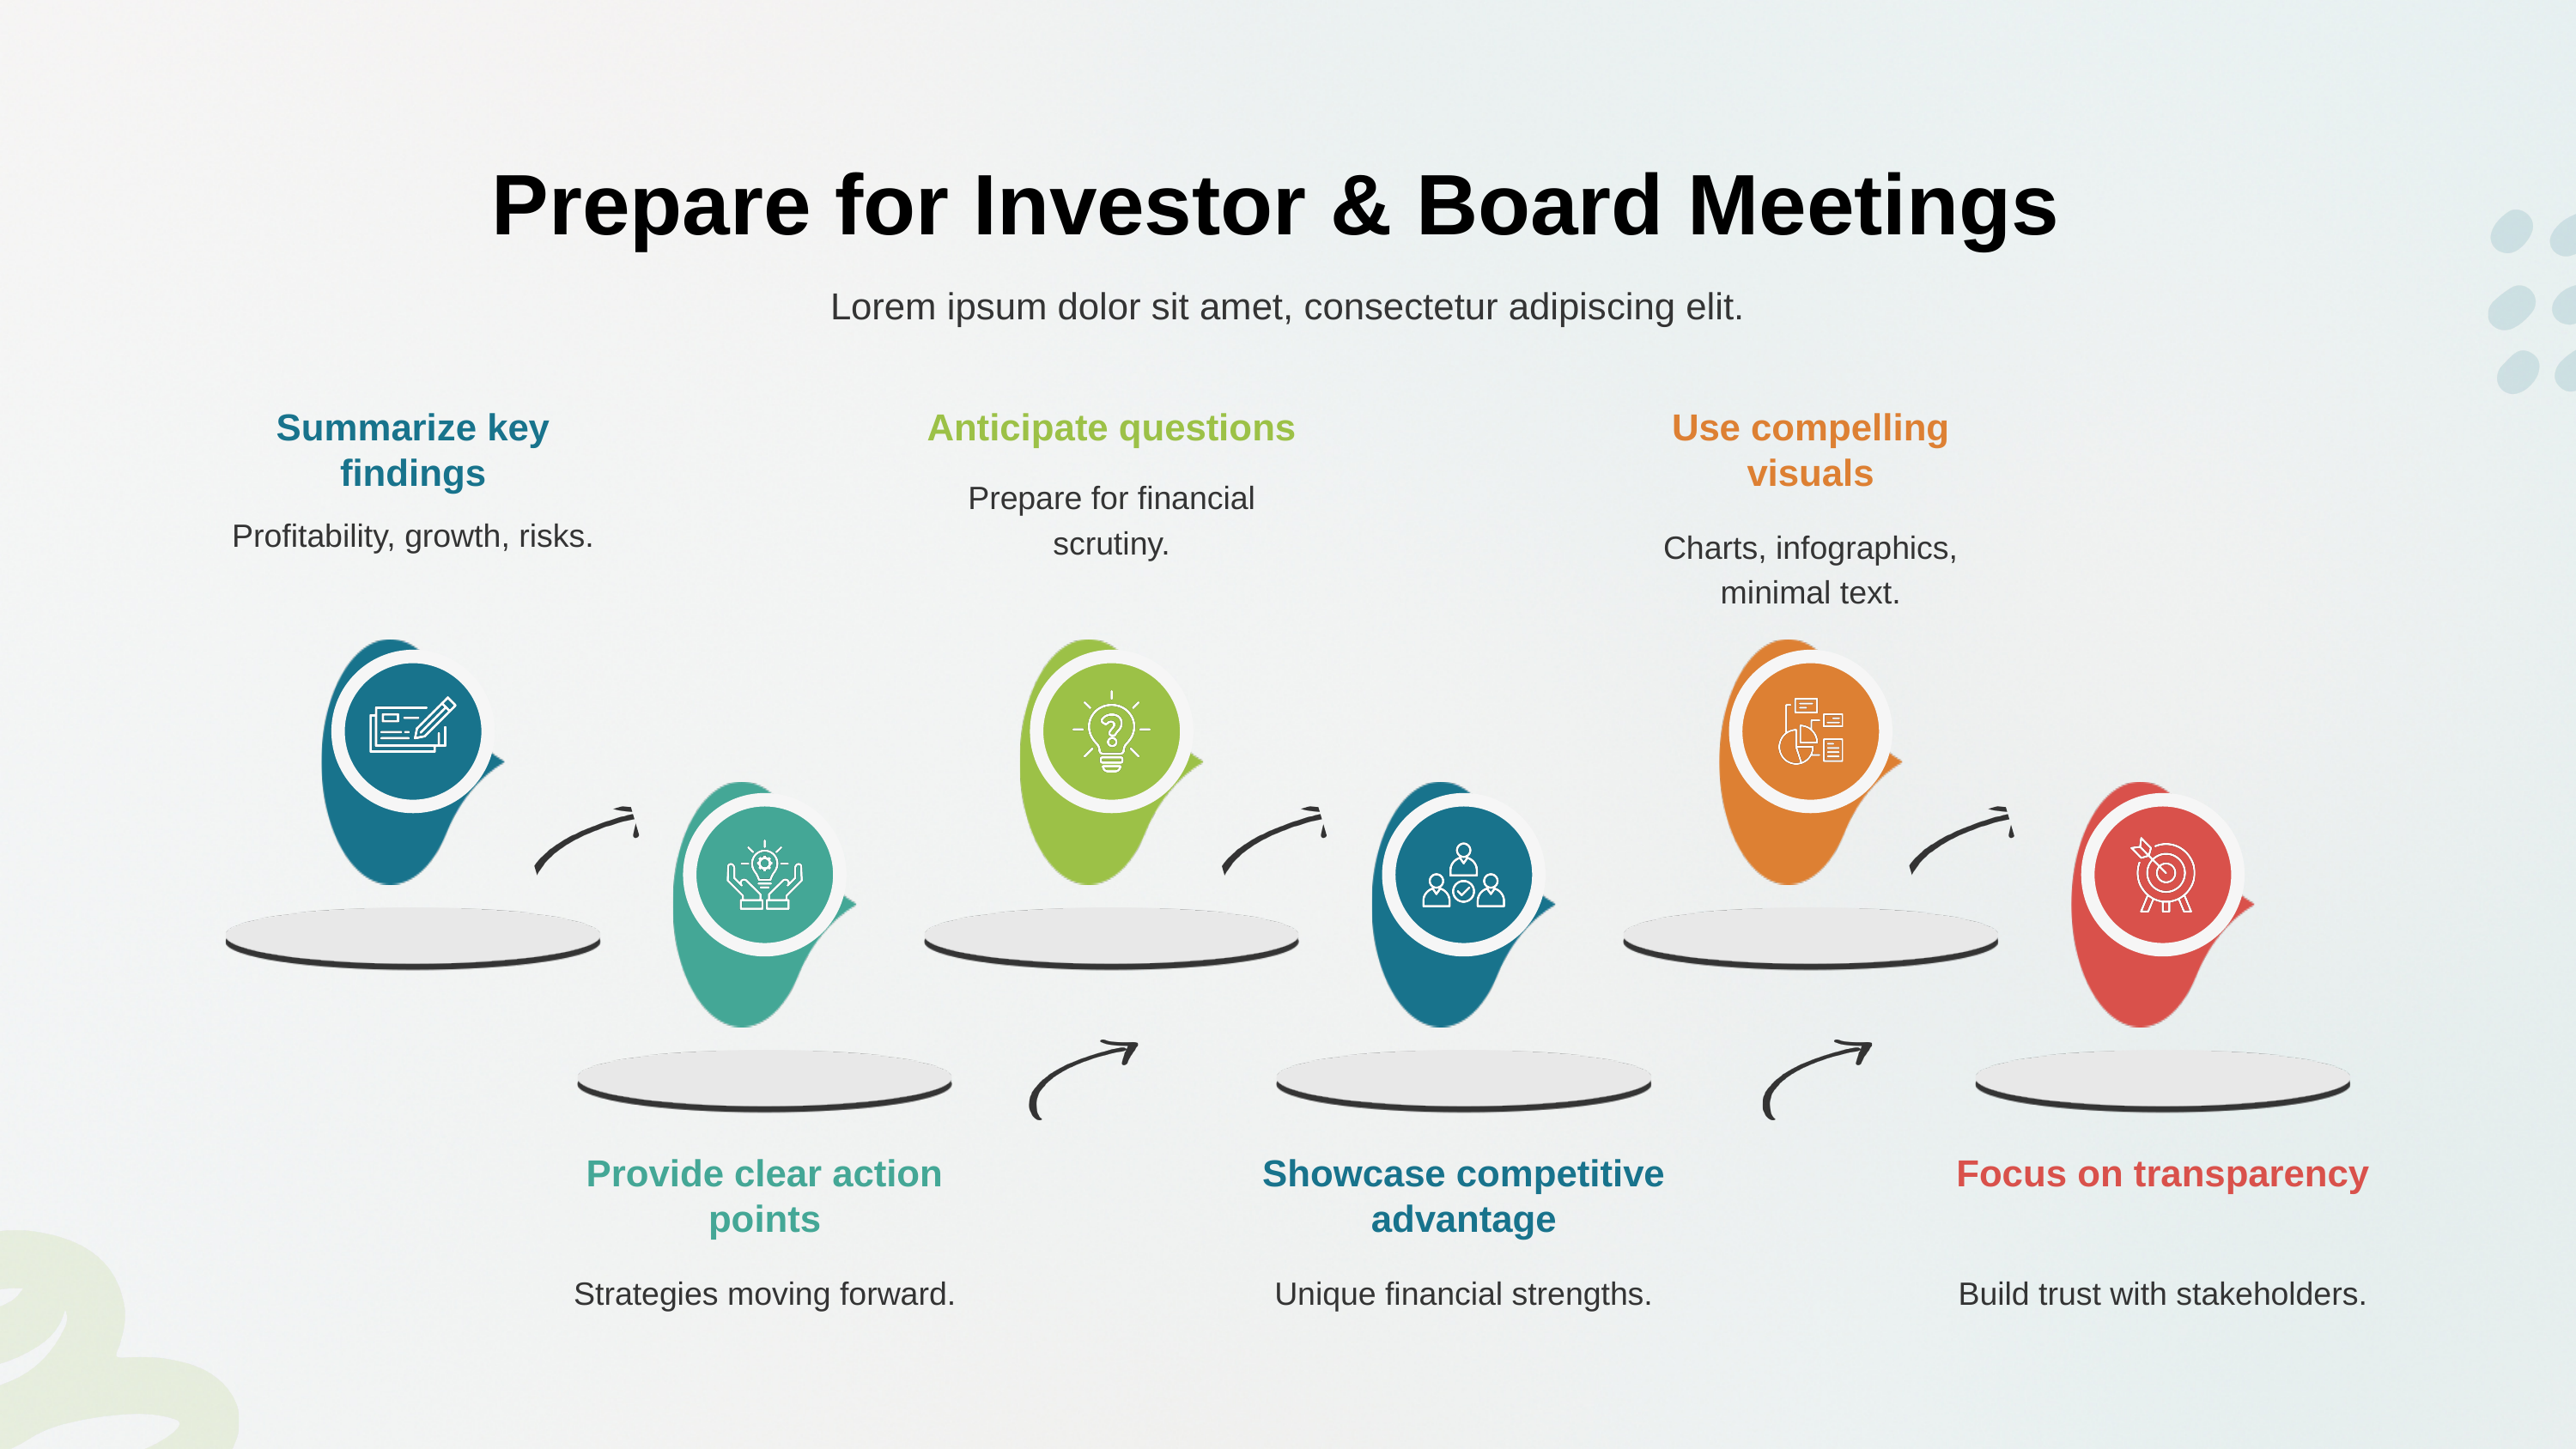

Prepare for Investor & Board Meetings

Lorem ipsum dolor sit amet, consectetur adipiscing elit.
Summarize key findings
Anticipate questions
Use compelling visuals
Prepare for financial scrutiny.
Profitability, growth, risks.
Charts, infographics, minimal text.

Provide clear action points
Showcase competitive advantage
Focus on transparency

Strategies moving forward.
Unique financial strengths.
Build trust with stakeholders.